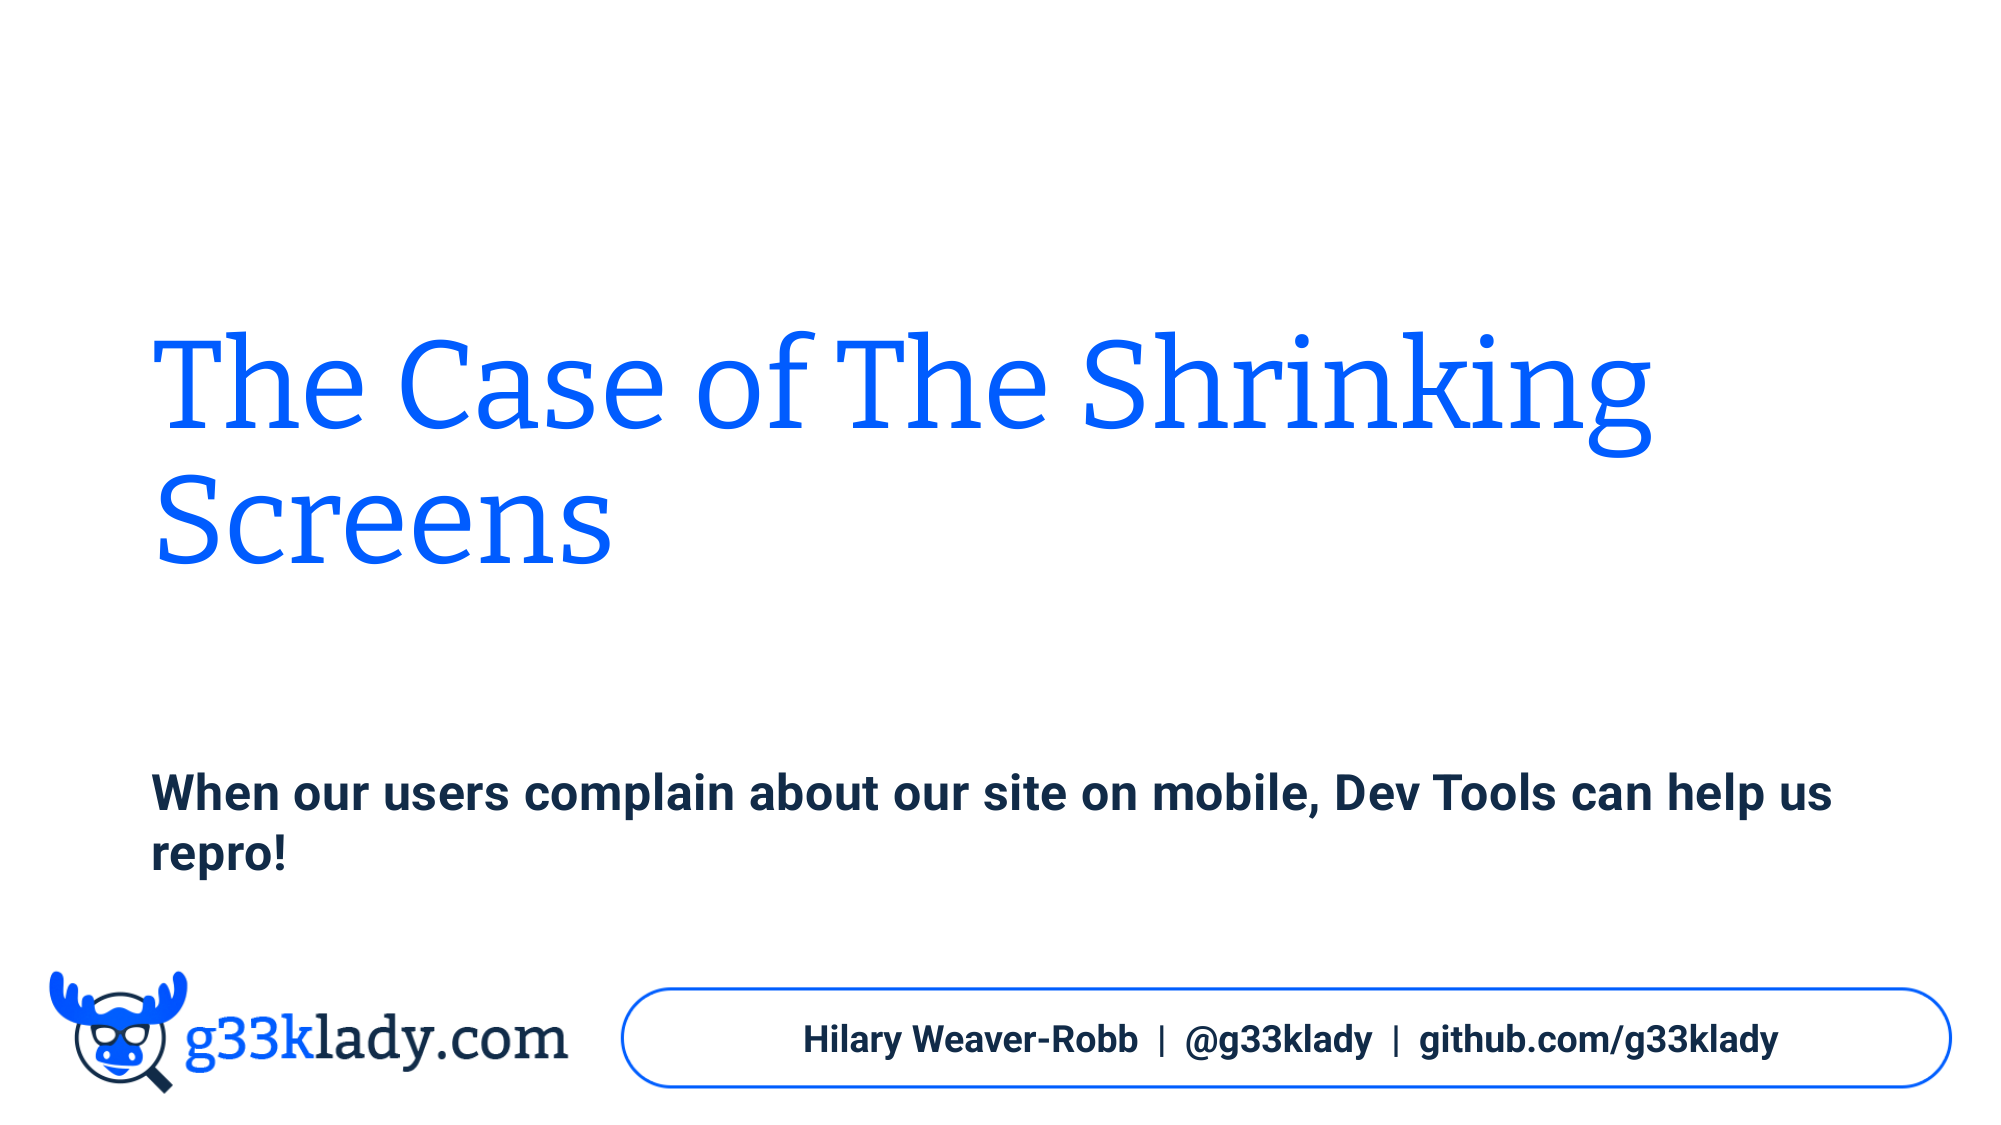

# The Case of The Shrinking Screens
When our users complain about our site on mobile, Dev Tools can help us repro!
Hilary Weaver-Robb  |  @g33klady  |  github.com/g33klady